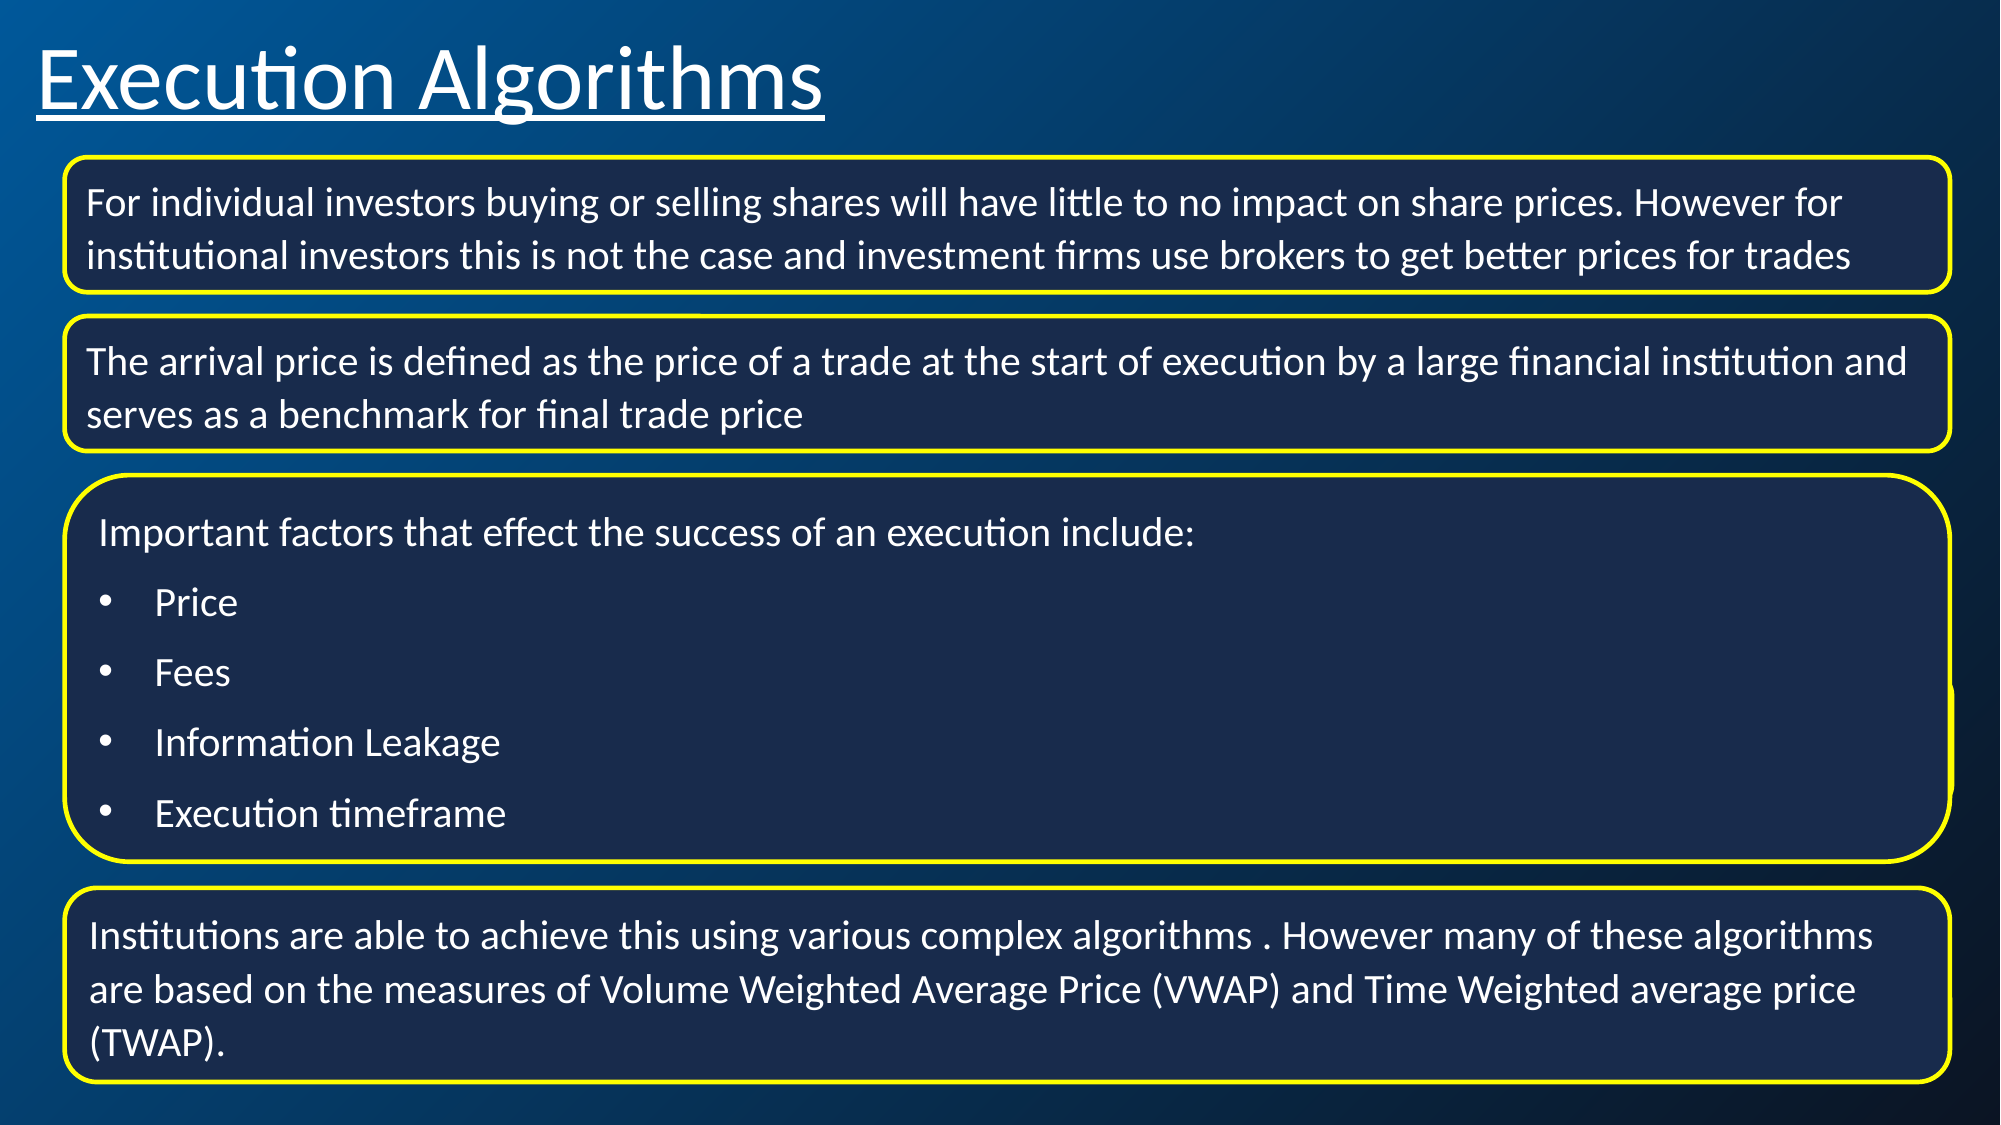

# Execution Algorithms
For individual investors buying or selling shares will have little to no impact on share prices. However for institutional investors this is not the case and investment firms use brokers to get better prices for trades
The arrival price is defined as the price of a trade at the start of execution by a large financial institution and serves as a benchmark for final trade price
Important factors that effect the success of an execution include:
Price
Fees
Information Leakage
Execution timeframe
Ideally institutions would like to buy for lower than asking price or sell for above the bid price although this often is not the case and will usually aim to buy or sell close to the arrival price.
Institutions are able to achieve this using various complex algorithms . However many of these algorithms are based on the measures of Volume Weighted Average Price (VWAP) and Time Weighted average price (TWAP).